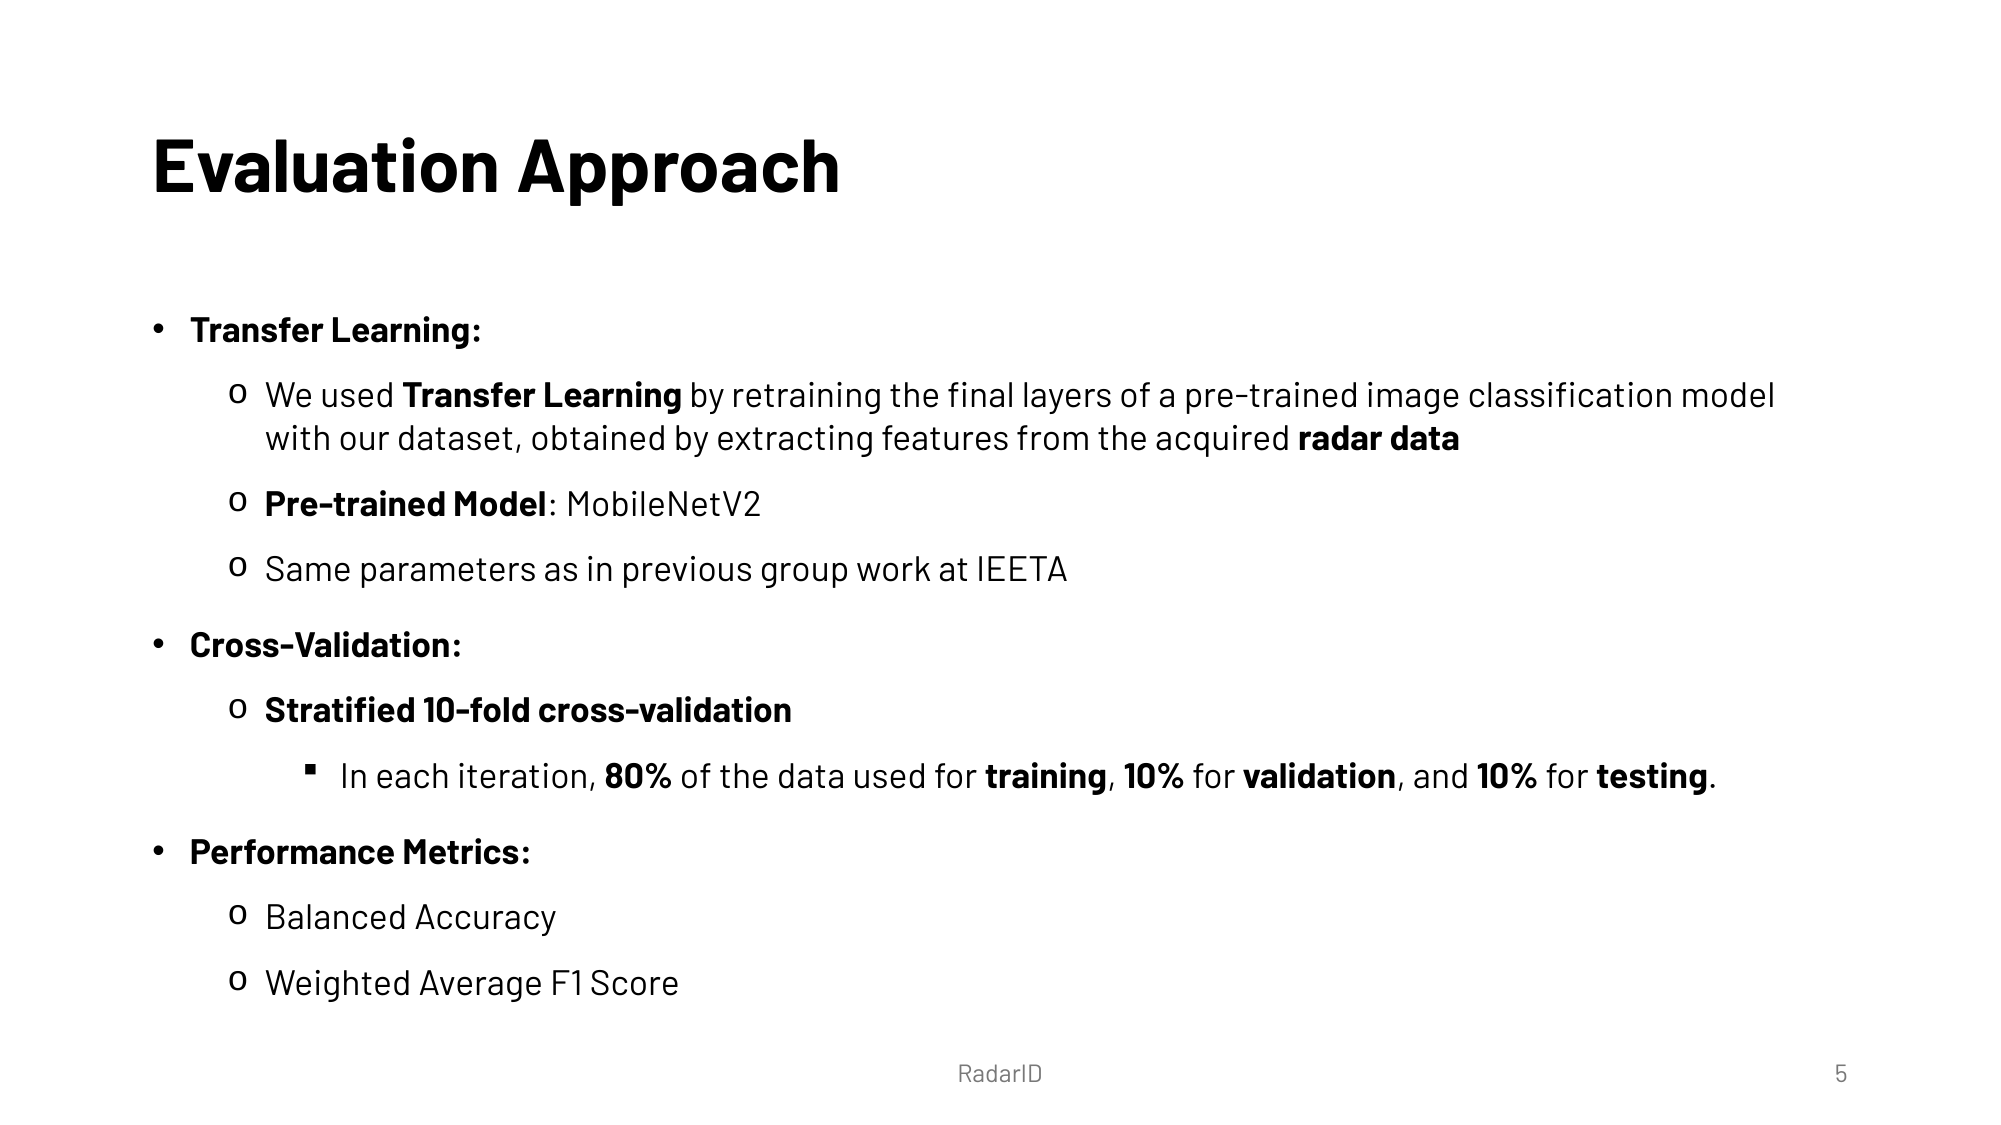

# Evaluation Approach
Transfer Learning:
We used Transfer Learning by retraining the final layers of a pre-trained image classification model with our dataset, obtained by extracting features from the acquired radar data
Pre-trained Model: MobileNetV2
Same parameters as in previous group work at IEETA
Cross-Validation:
Stratified 10-fold cross-validation
In each iteration, 80% of the data used for training, 10% for validation, and 10% for testing.
Performance Metrics:
Balanced Accuracy
Weighted Average F1 Score

RadarID
5